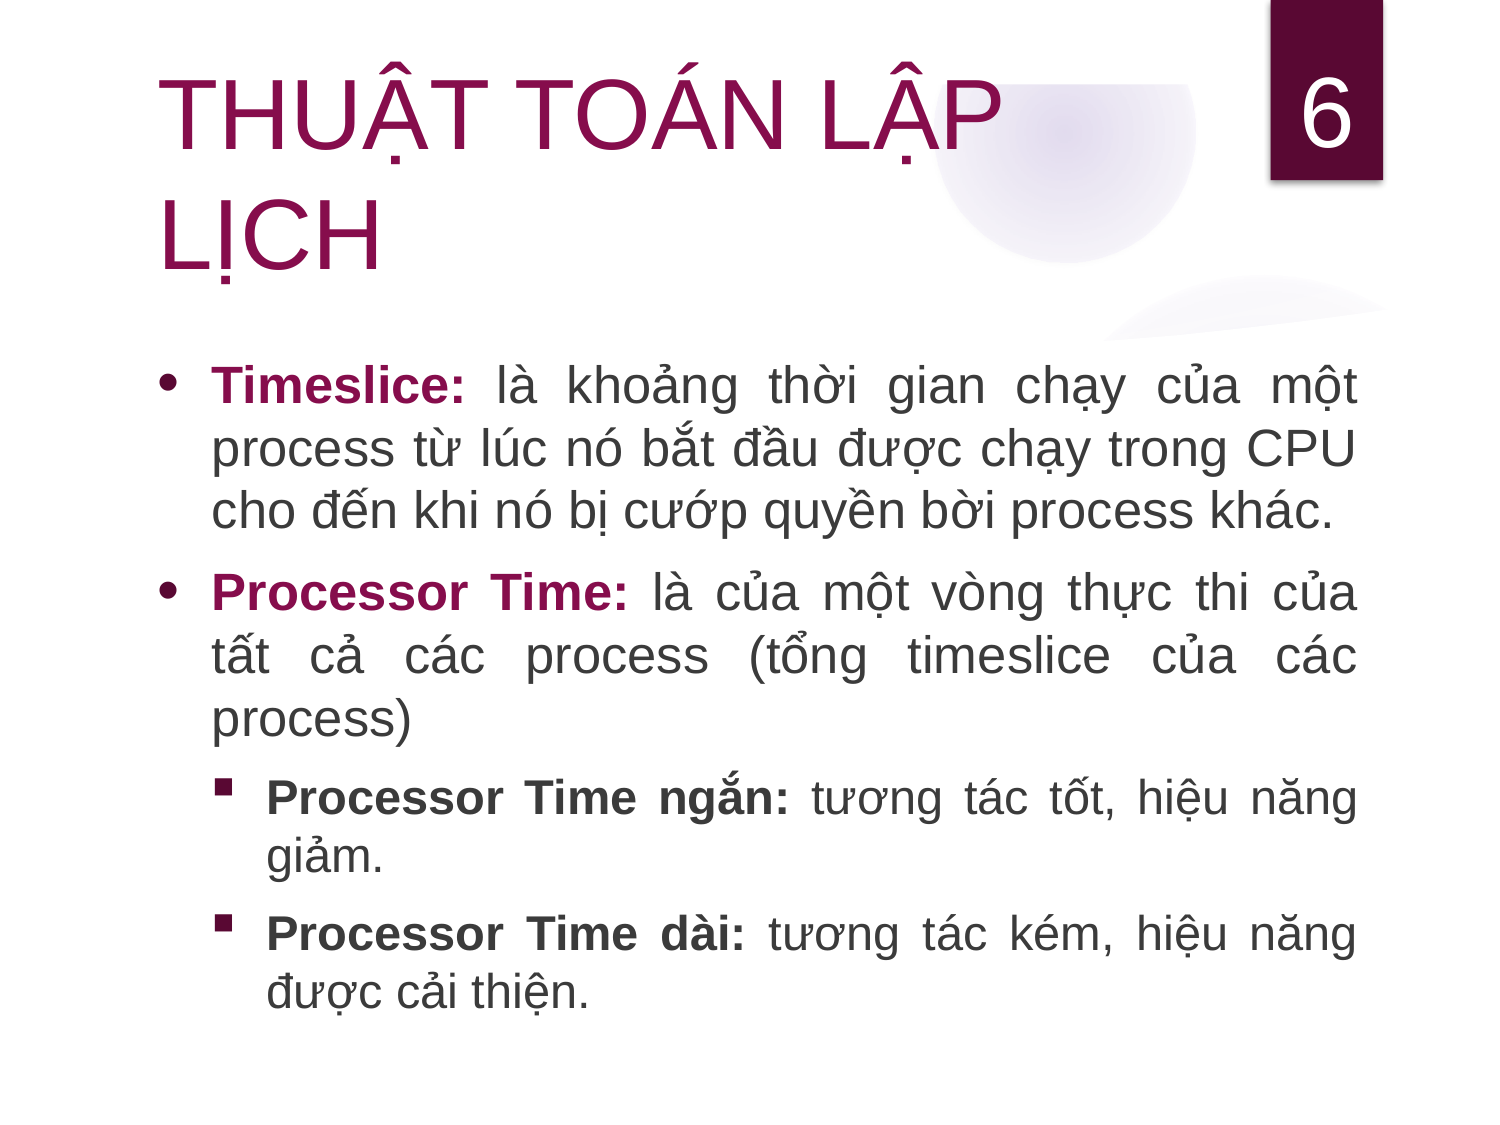

6
# THUẬT TOÁN LẬP LỊCH
Timeslice: là khoảng thời gian chạy của một process từ lúc nó bắt đầu được chạy trong CPU cho đến khi nó bị cướp quyền bời process khác.
Processor Time: là của một vòng thực thi của tất cả các process (tổng timeslice của các process)
Processor Time ngắn: tương tác tốt, hiệu năng giảm.
Processor Time dài: tương tác kém, hiệu năng được cải thiện.